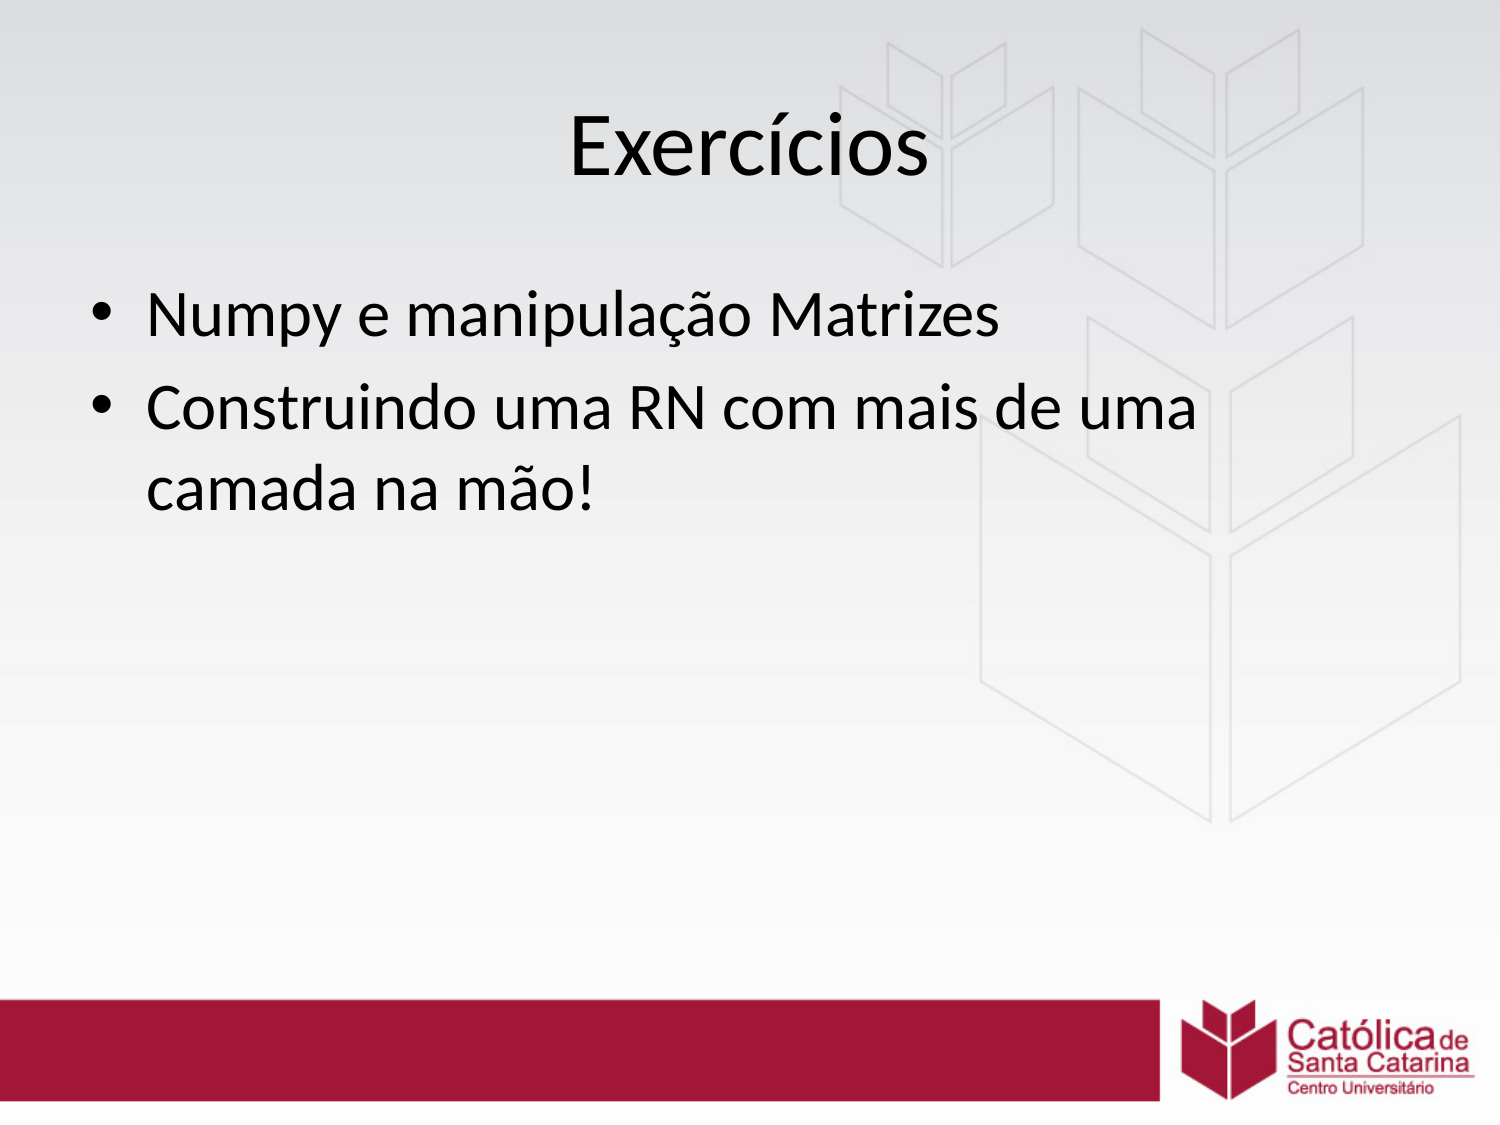

# Exercícios
Numpy e manipulação Matrizes
Construindo uma RN com mais de uma camada na mão!